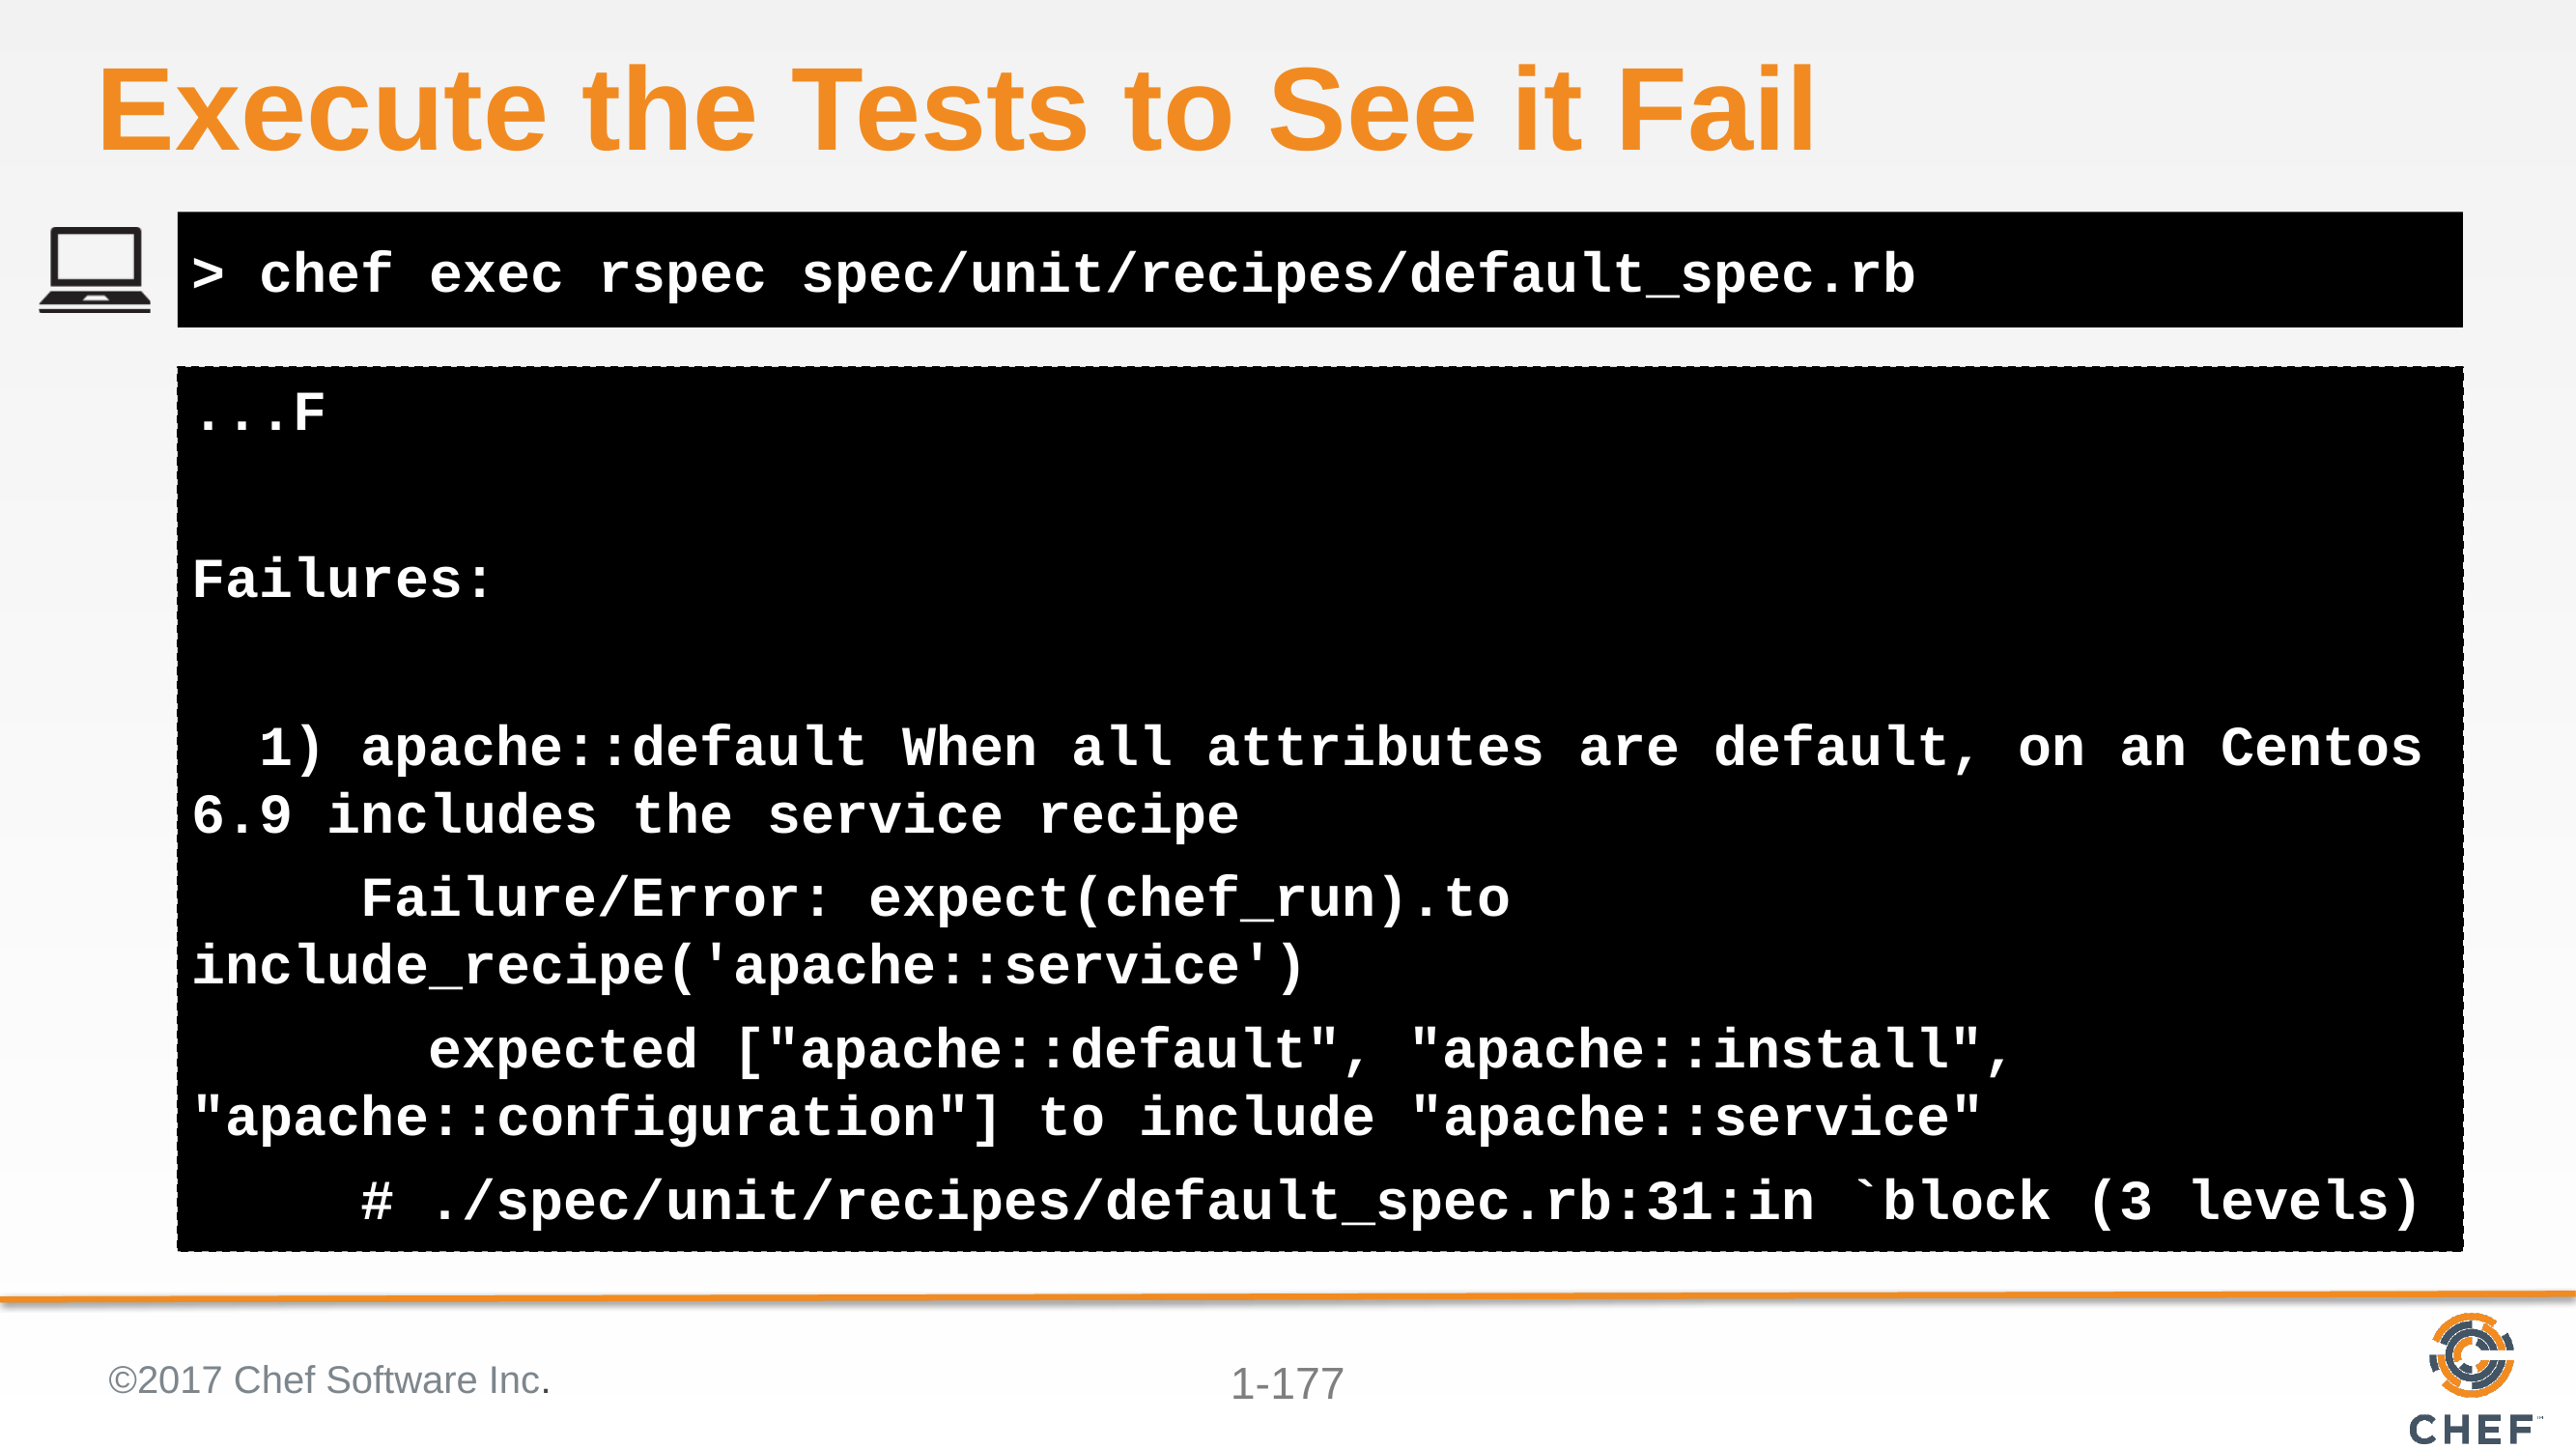

# Execute the Tests to See it Fail
> chef exec rspec spec/unit/recipes/default_spec.rb
...F

Failures:

  1) apache::default When all attributes are default, on an Centos 6.9 includes the service recipe
     Failure/Error: expect(chef_run).to include_recipe('apache::service')
       expected ["apache::default", "apache::install", "apache::configuration"] to include "apache::service"
     # ./spec/unit/recipes/default_spec.rb:31:in `block (3 levels)